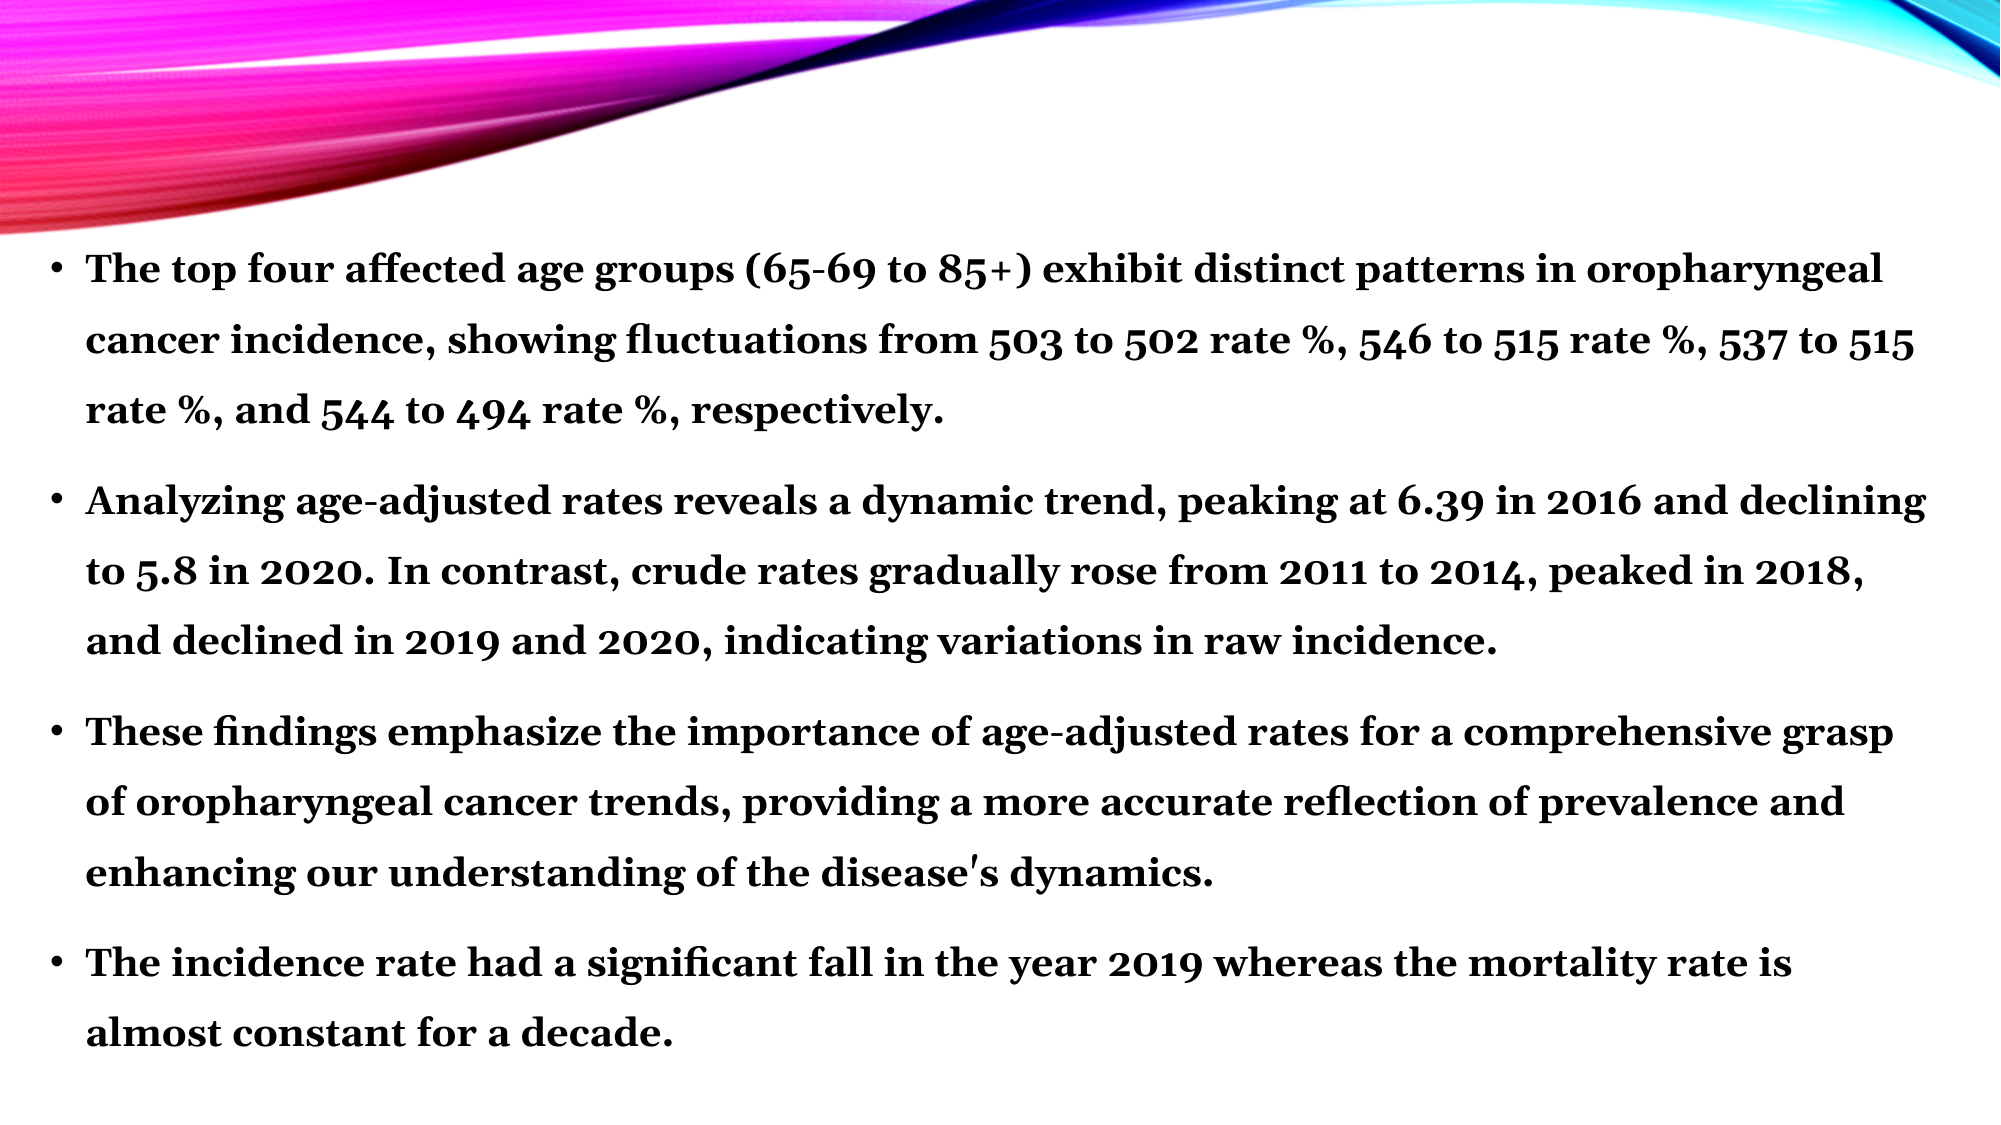

The top four affected age groups (65-69 to 85+) exhibit distinct patterns in oropharyngeal cancer incidence, showing fluctuations from 503 to 502 rate %, 546 to 515 rate %, 537 to 515 rate %, and 544 to 494 rate %, respectively.
Analyzing age-adjusted rates reveals a dynamic trend, peaking at 6.39 in 2016 and declining to 5.8 in 2020. In contrast, crude rates gradually rose from 2011 to 2014, peaked in 2018, and declined in 2019 and 2020, indicating variations in raw incidence.
These findings emphasize the importance of age-adjusted rates for a comprehensive grasp of oropharyngeal cancer trends, providing a more accurate reflection of prevalence and enhancing our understanding of the disease's dynamics.
The incidence rate had a significant fall in the year 2019 whereas the mortality rate is almost constant for a decade.